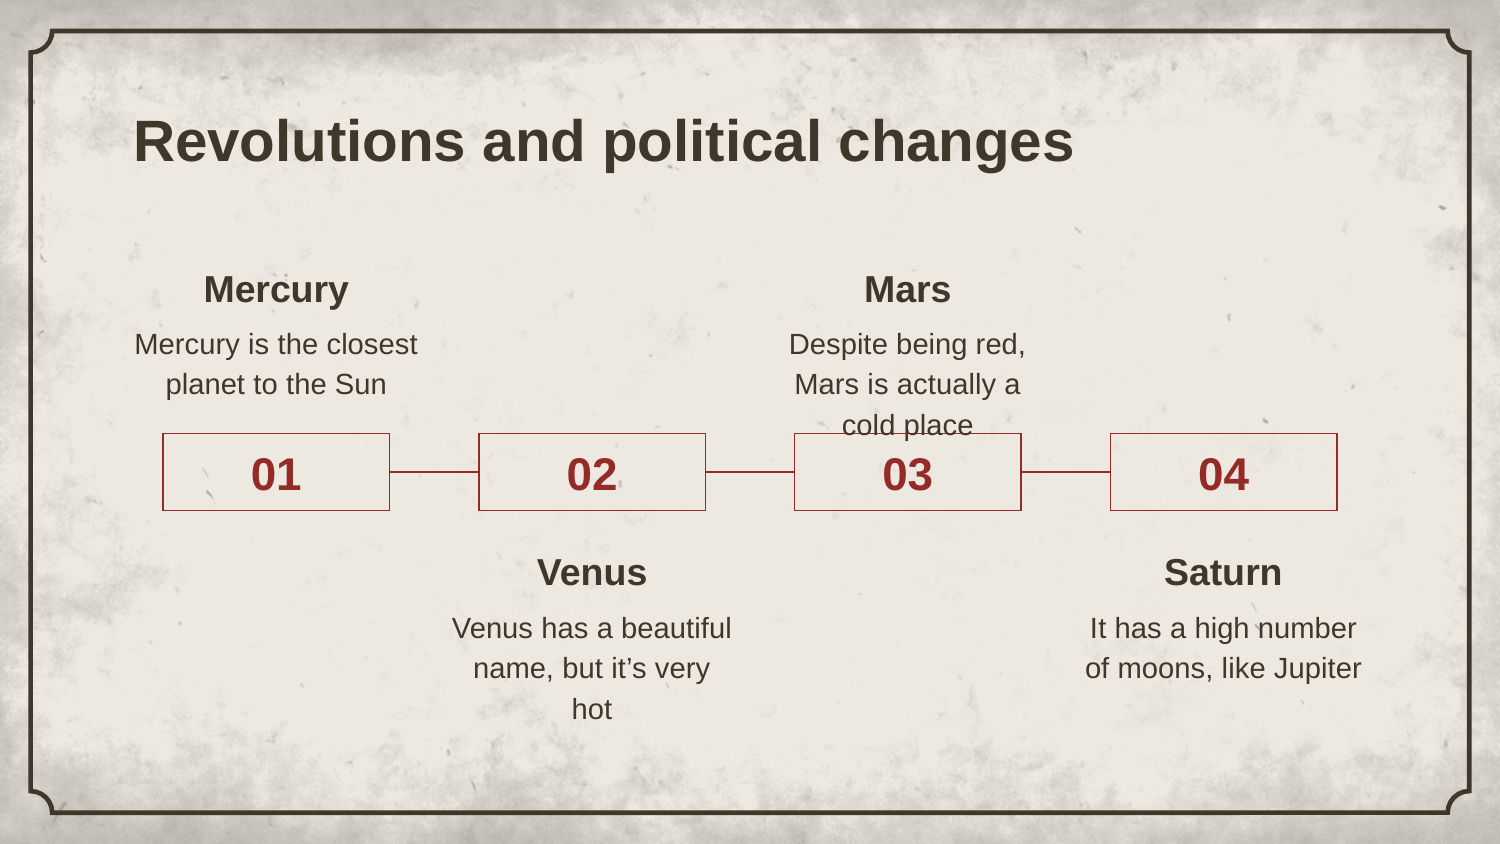

# Revolutions and political changes
Mercury
Mars
Mercury is the closest planet to the Sun
Despite being red, Mars is actually a cold place
01
02
03
04
Venus
Saturn
Venus has a beautiful name, but it’s very hot
It has a high number of moons, like Jupiter